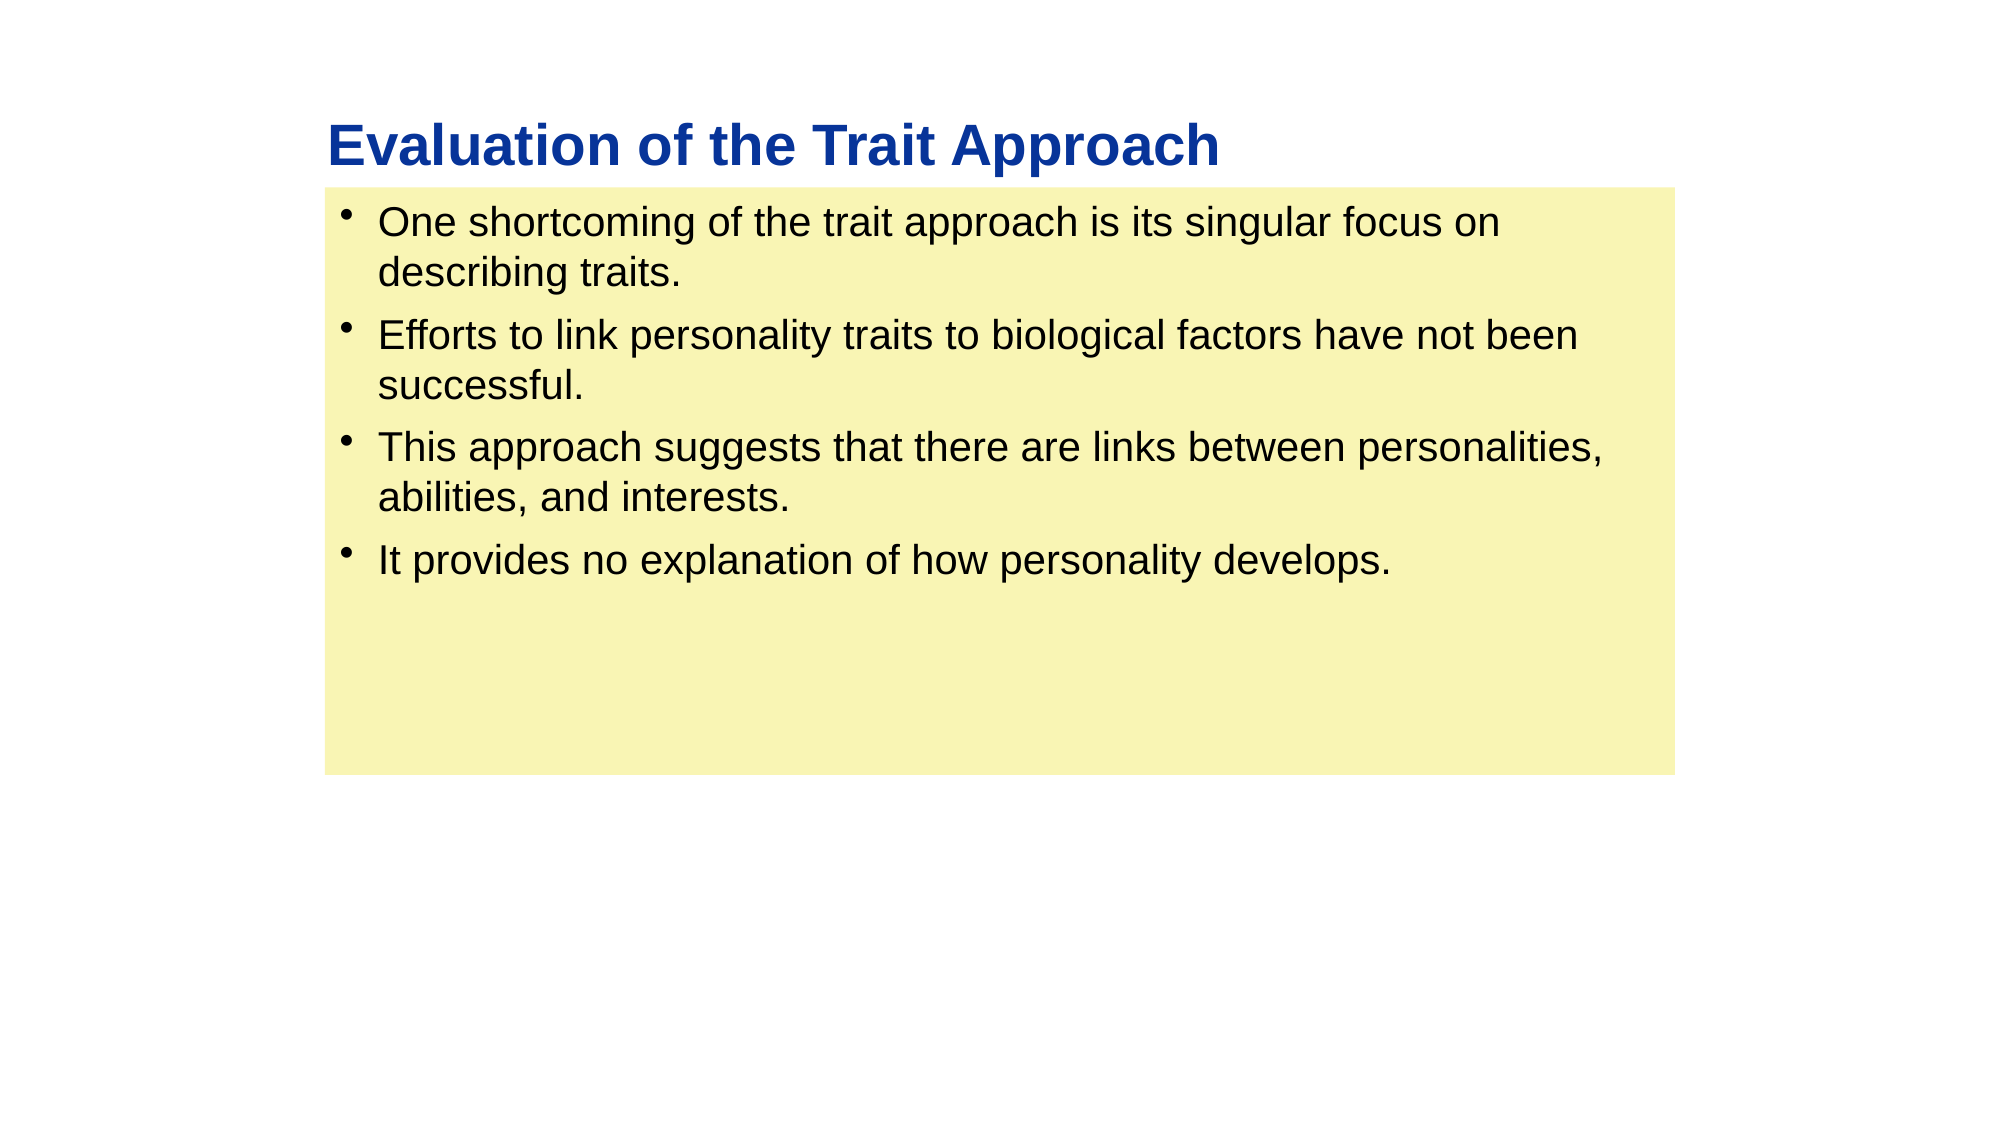

Evaluation of the Trait Approach
One shortcoming of the trait approach is its singular focus on describing traits.
Efforts to link personality traits to biological factors have not been successful.
This approach suggests that there are links between personalities, abilities, and interests.
It provides no explanation of how personality develops.